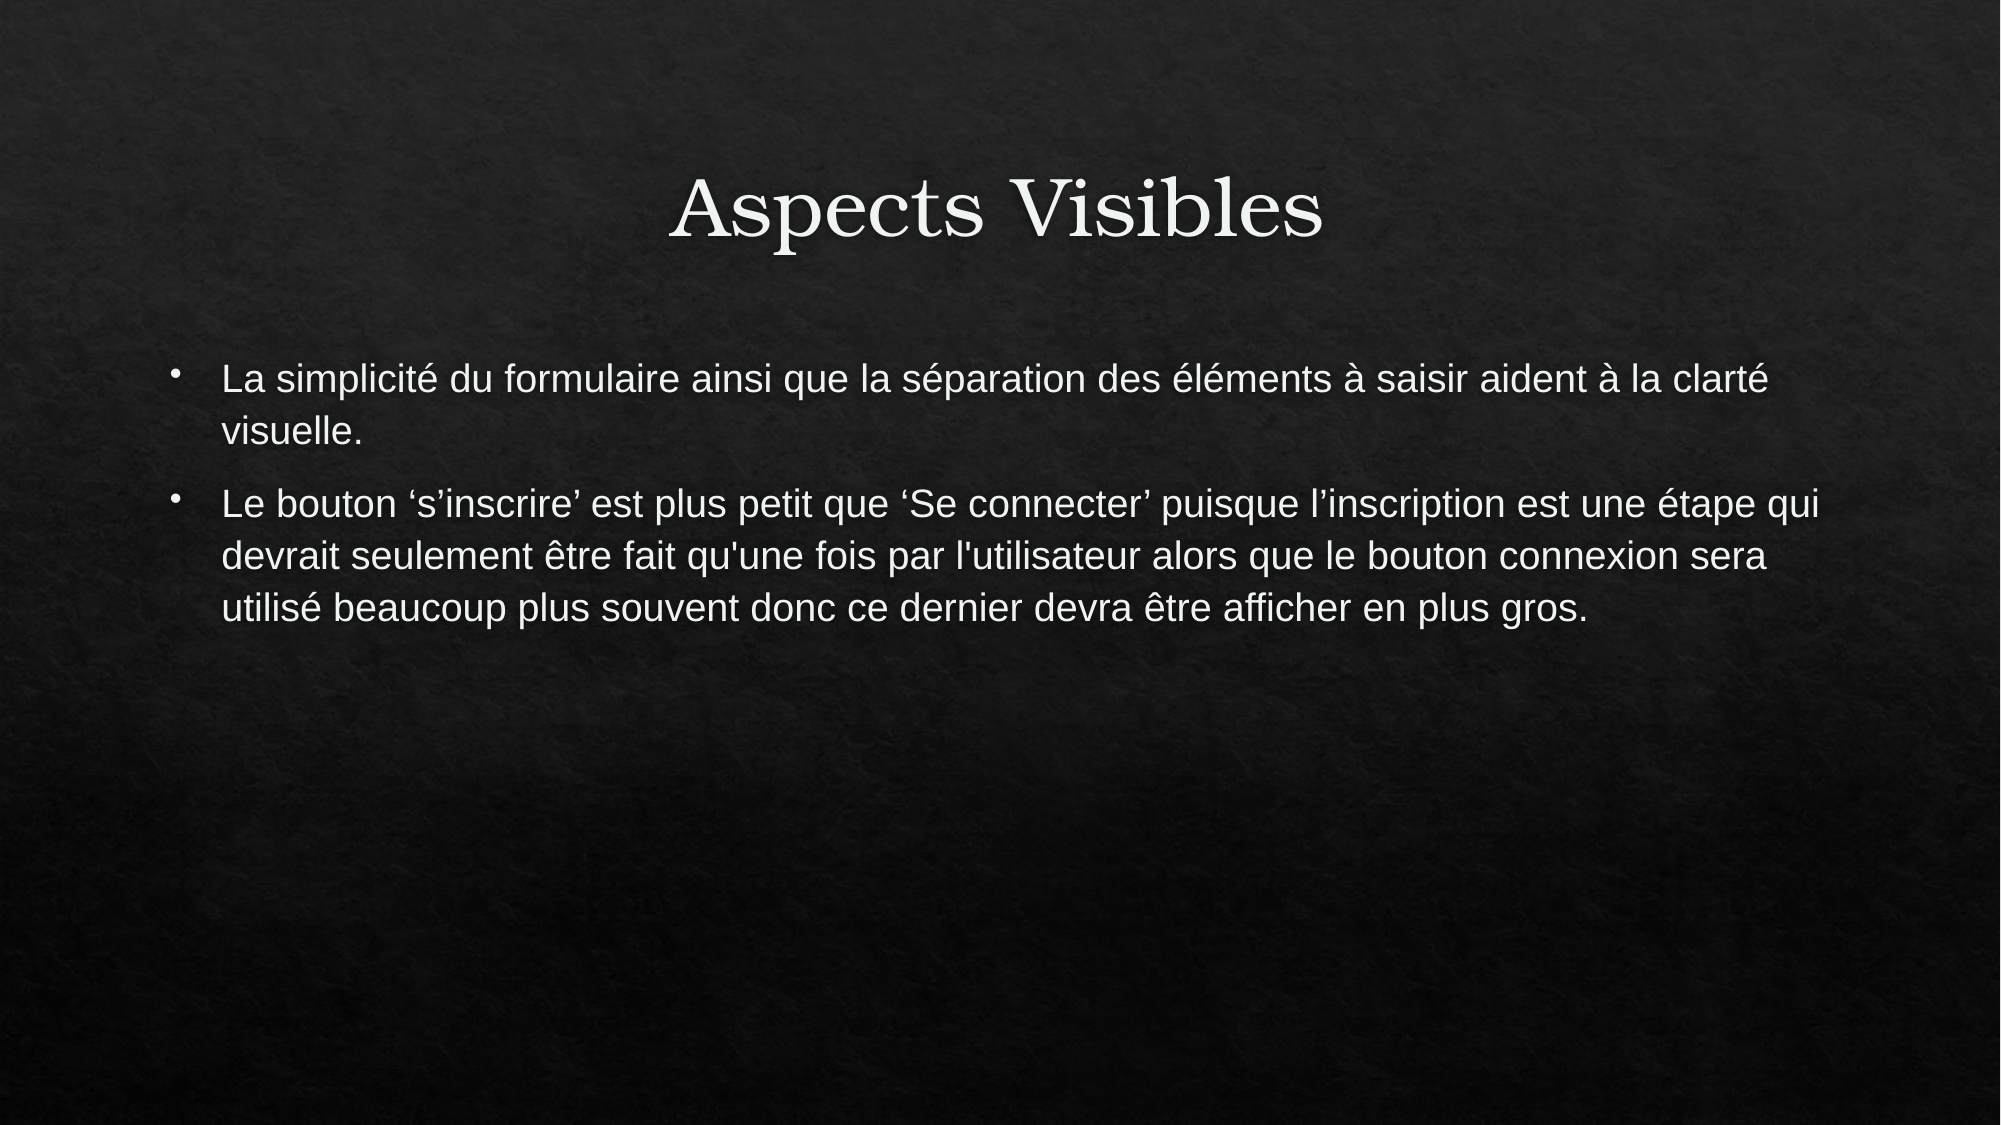

# Aspects Visibles
La simplicité du formulaire ainsi que la séparation des éléments à saisir aident à la clarté visuelle.
Le bouton ‘s’inscrire’ est plus petit que ‘Se connecter’ puisque l’inscription est une étape qui devrait seulement être fait qu'une fois par l'utilisateur alors que le bouton connexion sera utilisé beaucoup plus souvent donc ce dernier devra être afficher en plus gros.